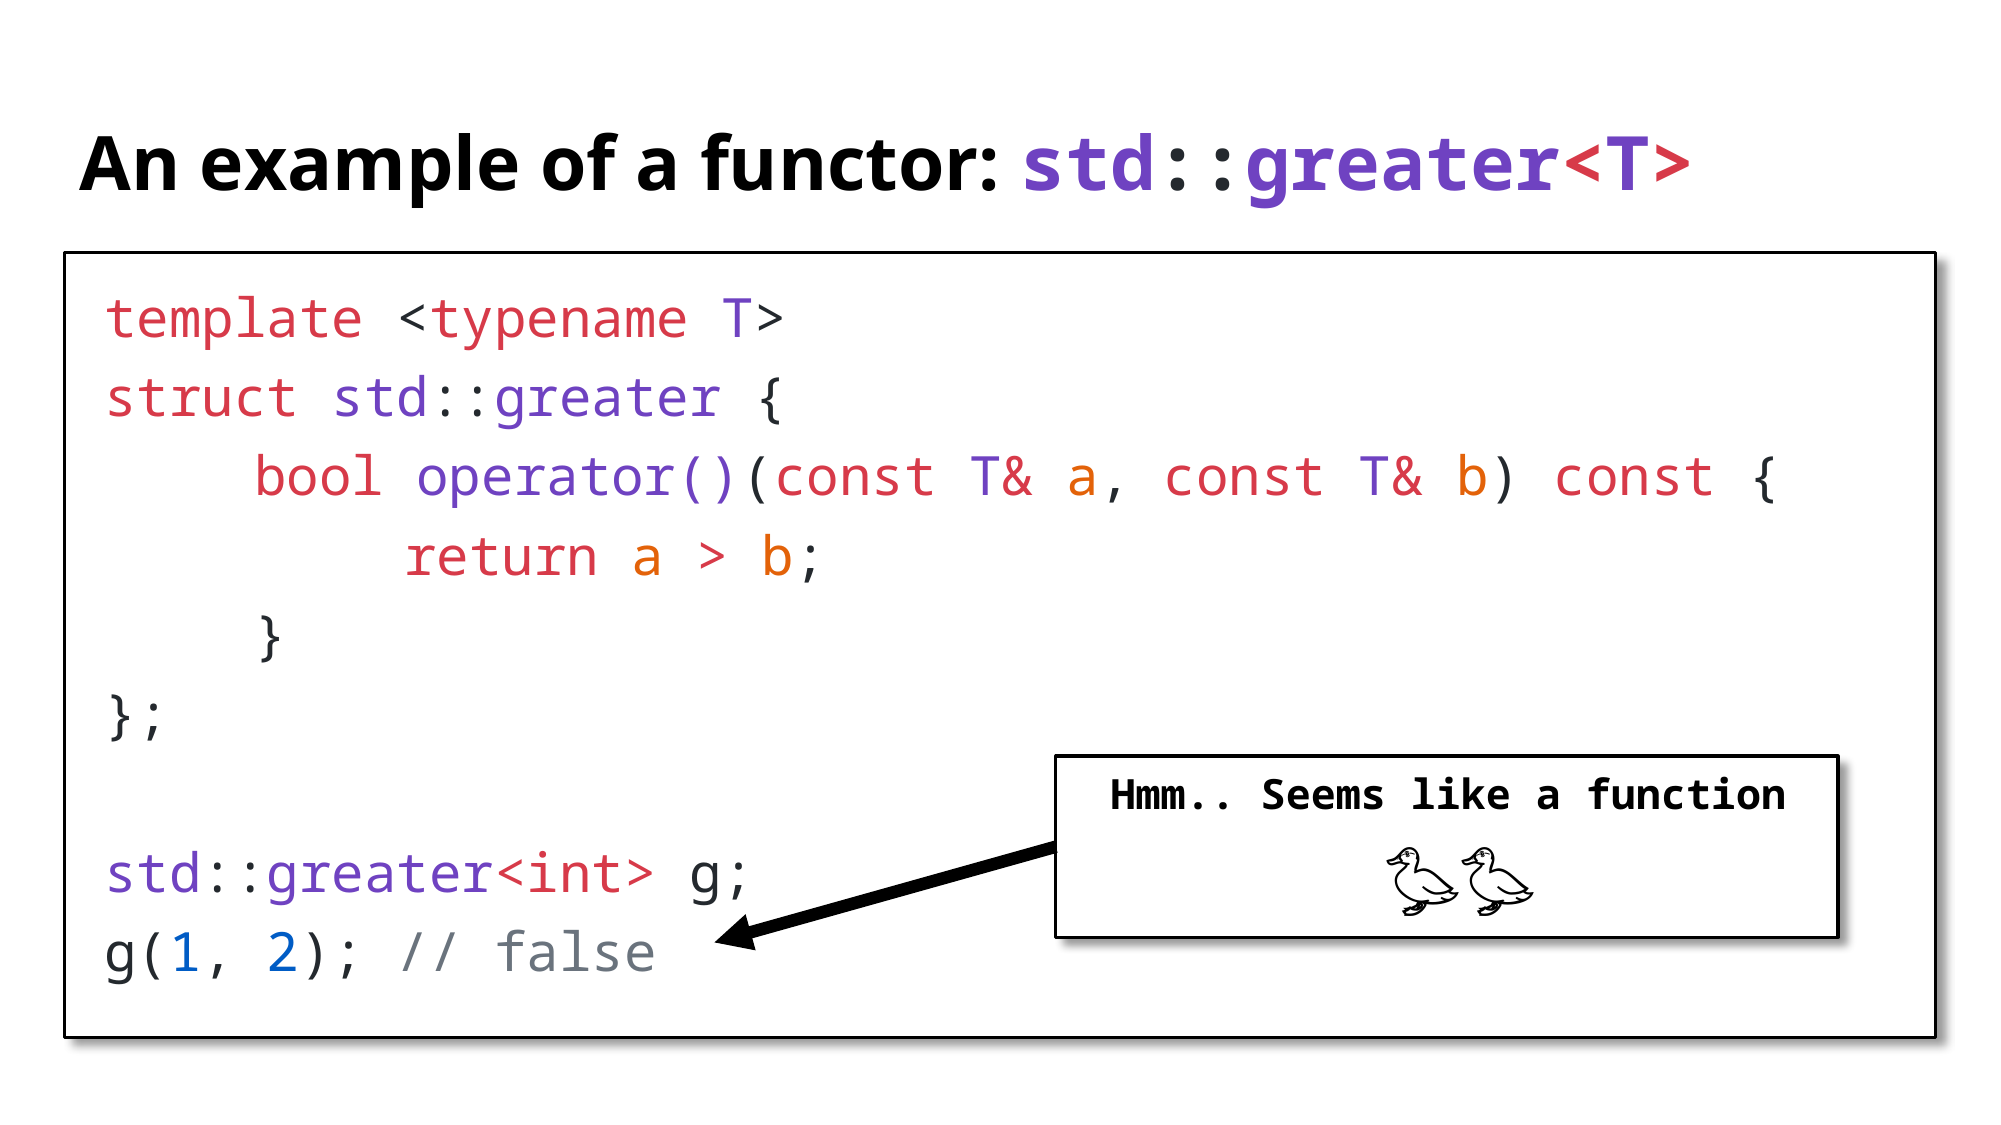

# An example of a functor: std::greater<T>
template <typename T>
struct std::greater {
	bool operator()(const T& a, const T& b) const {
		return a > b;
	}
};

std::greater<int> g;
g(1, 2); // false
Hmm.. Seems like a function
 🦆🦆